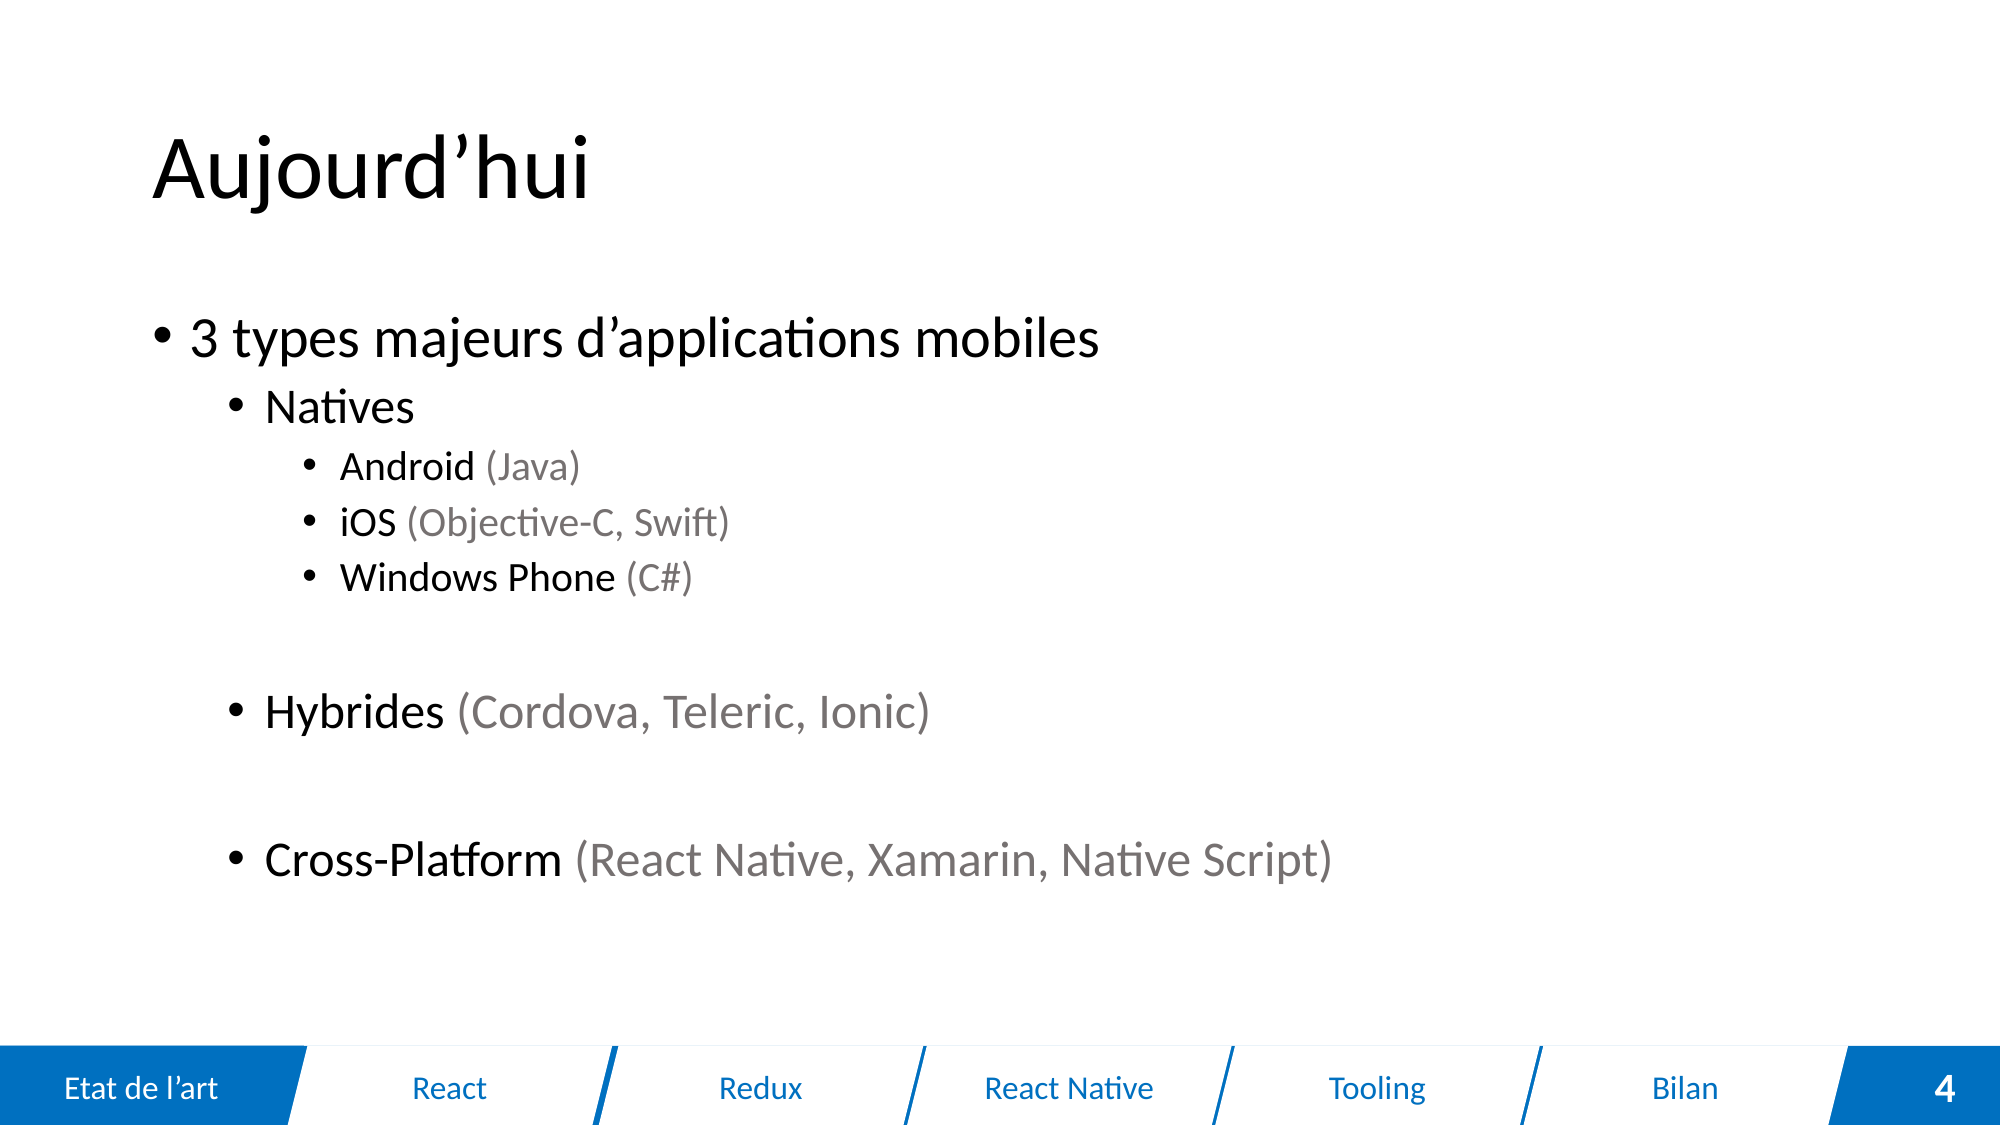

# Aujourd’hui
3 types majeurs d’applications mobiles
Natives
Android (Java)
iOS (Objective-C, Swift)
Windows Phone (C#)

Hybrides (Cordova, Teleric, Ionic)

Cross-Platform (React Native, Xamarin, Native Script)

Etat de l’art
React
Redux
React Native
Tooling
Bilan
4